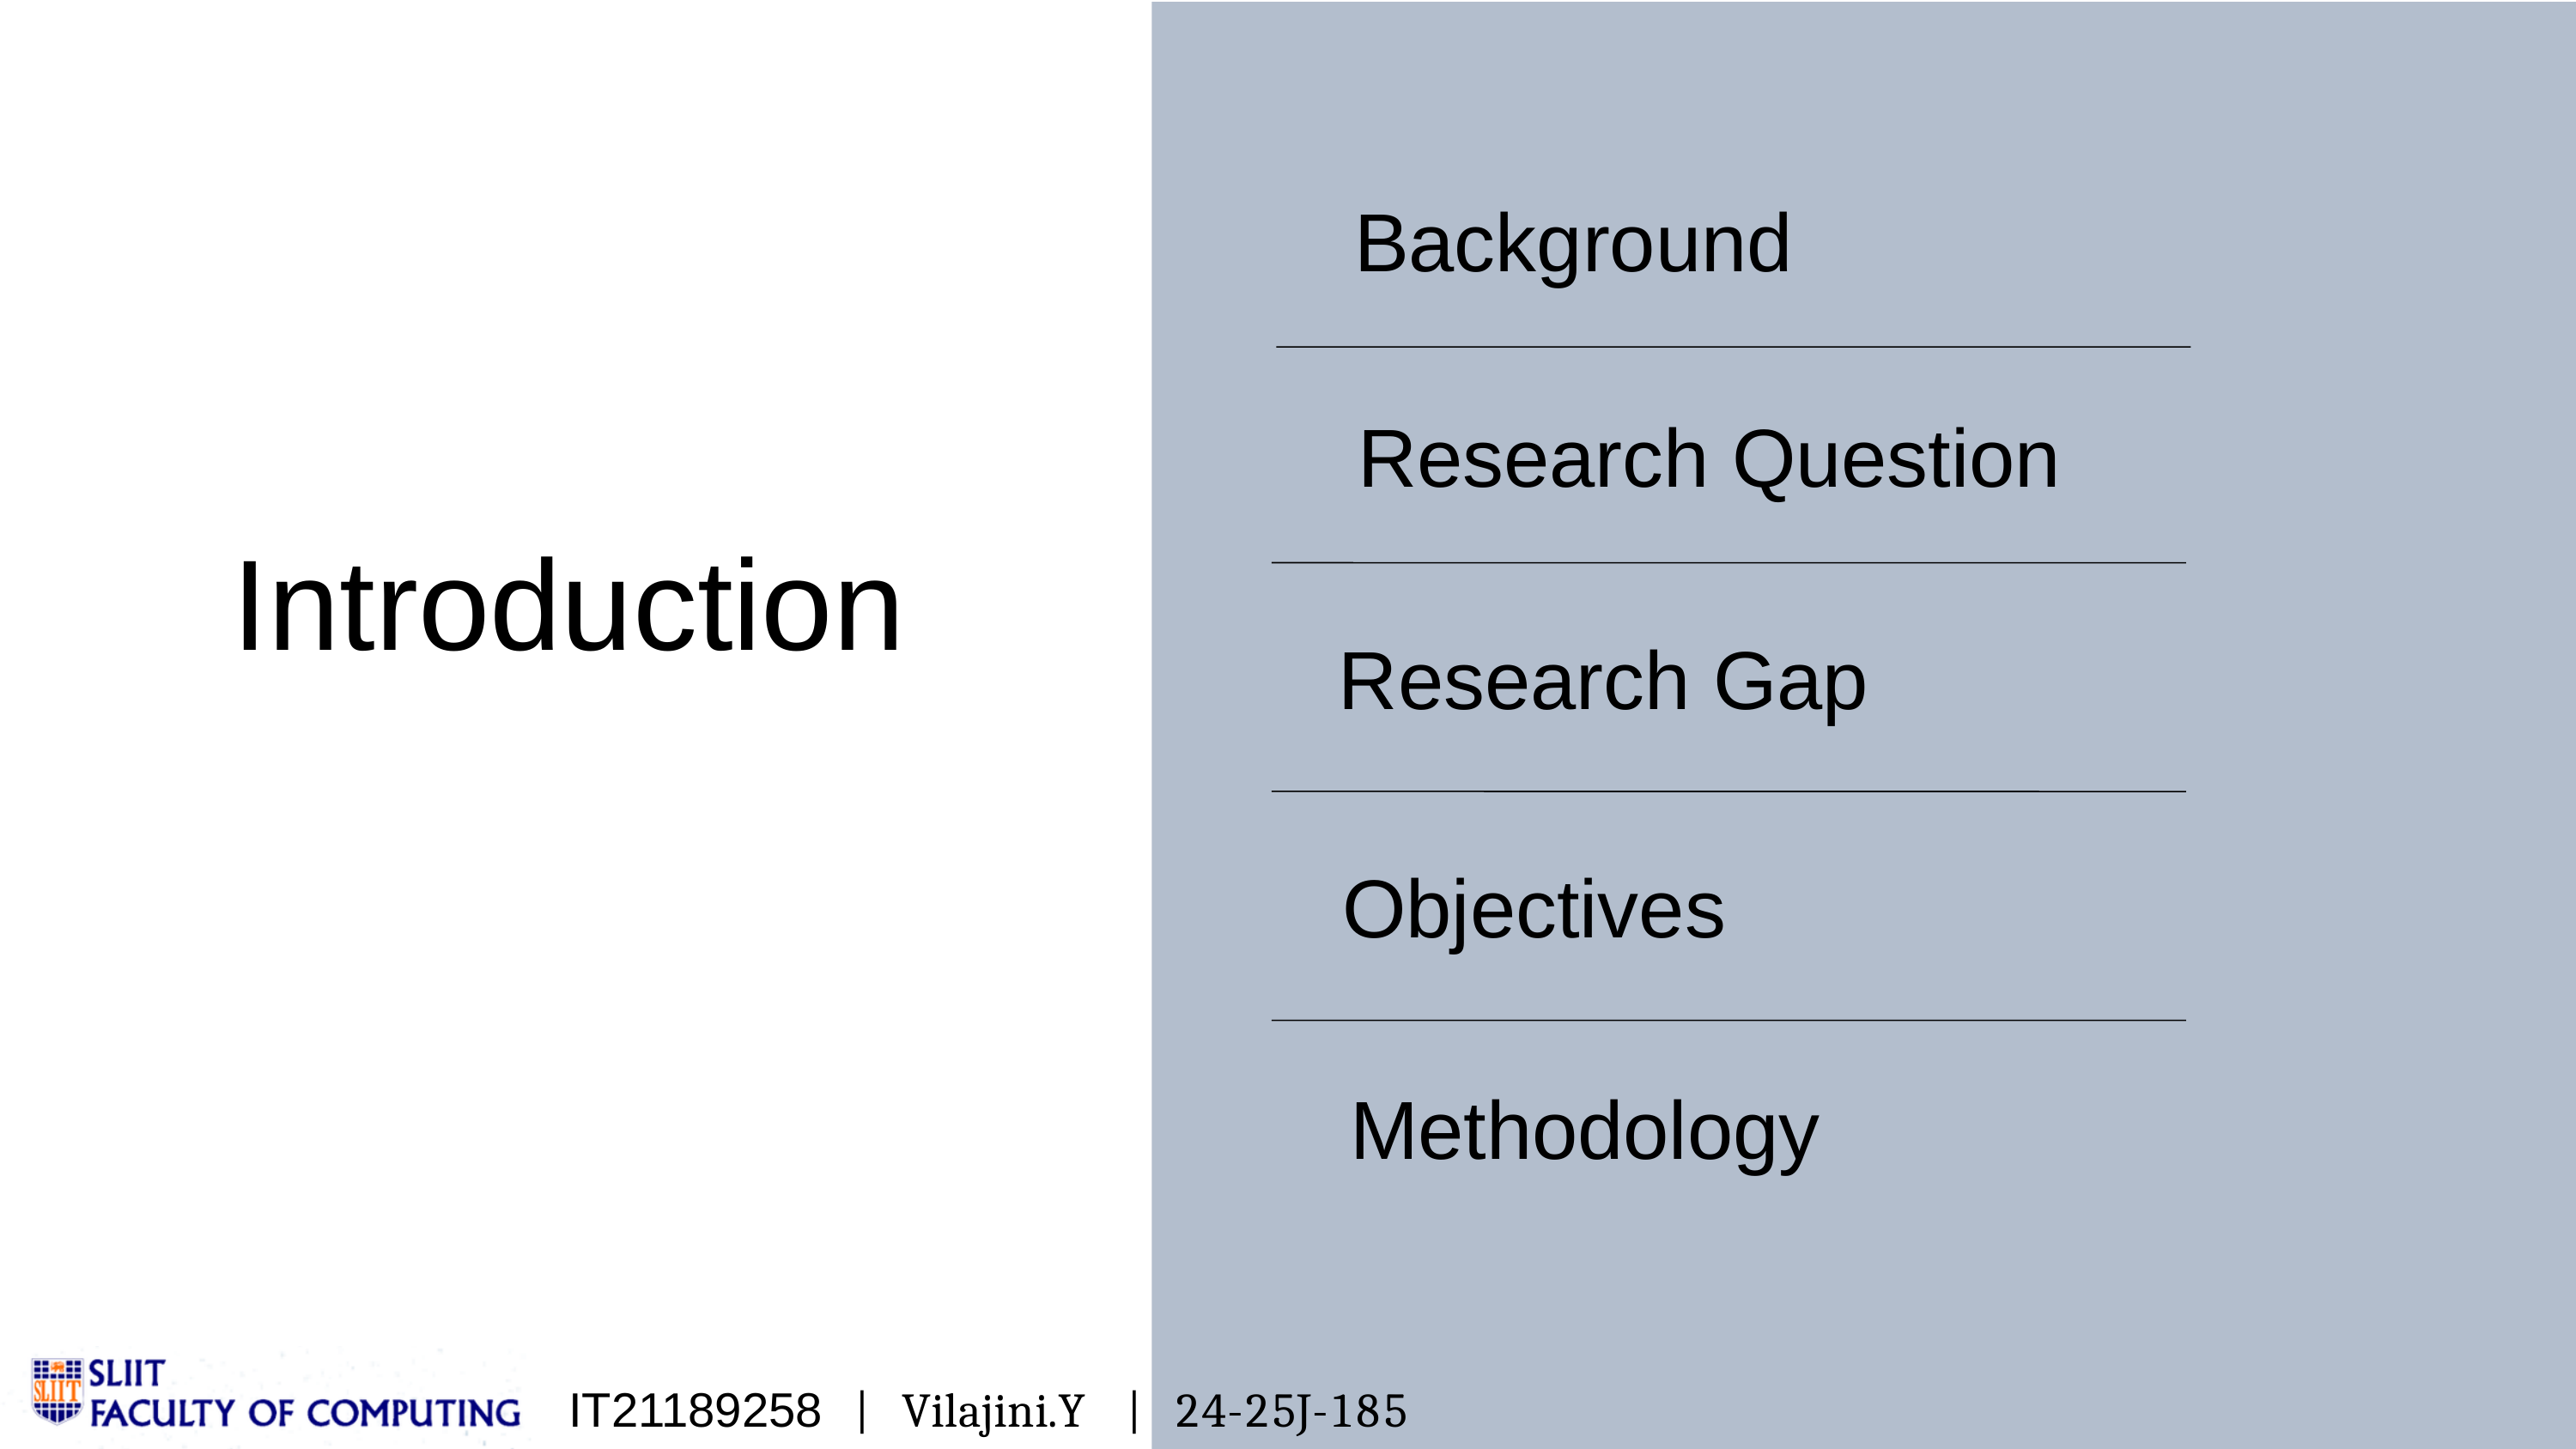

Background

Research Question
Introduction

Research Gap

Objectives

Methodology

IT21189258   |   Vilajini.Y   |   24-25J-185